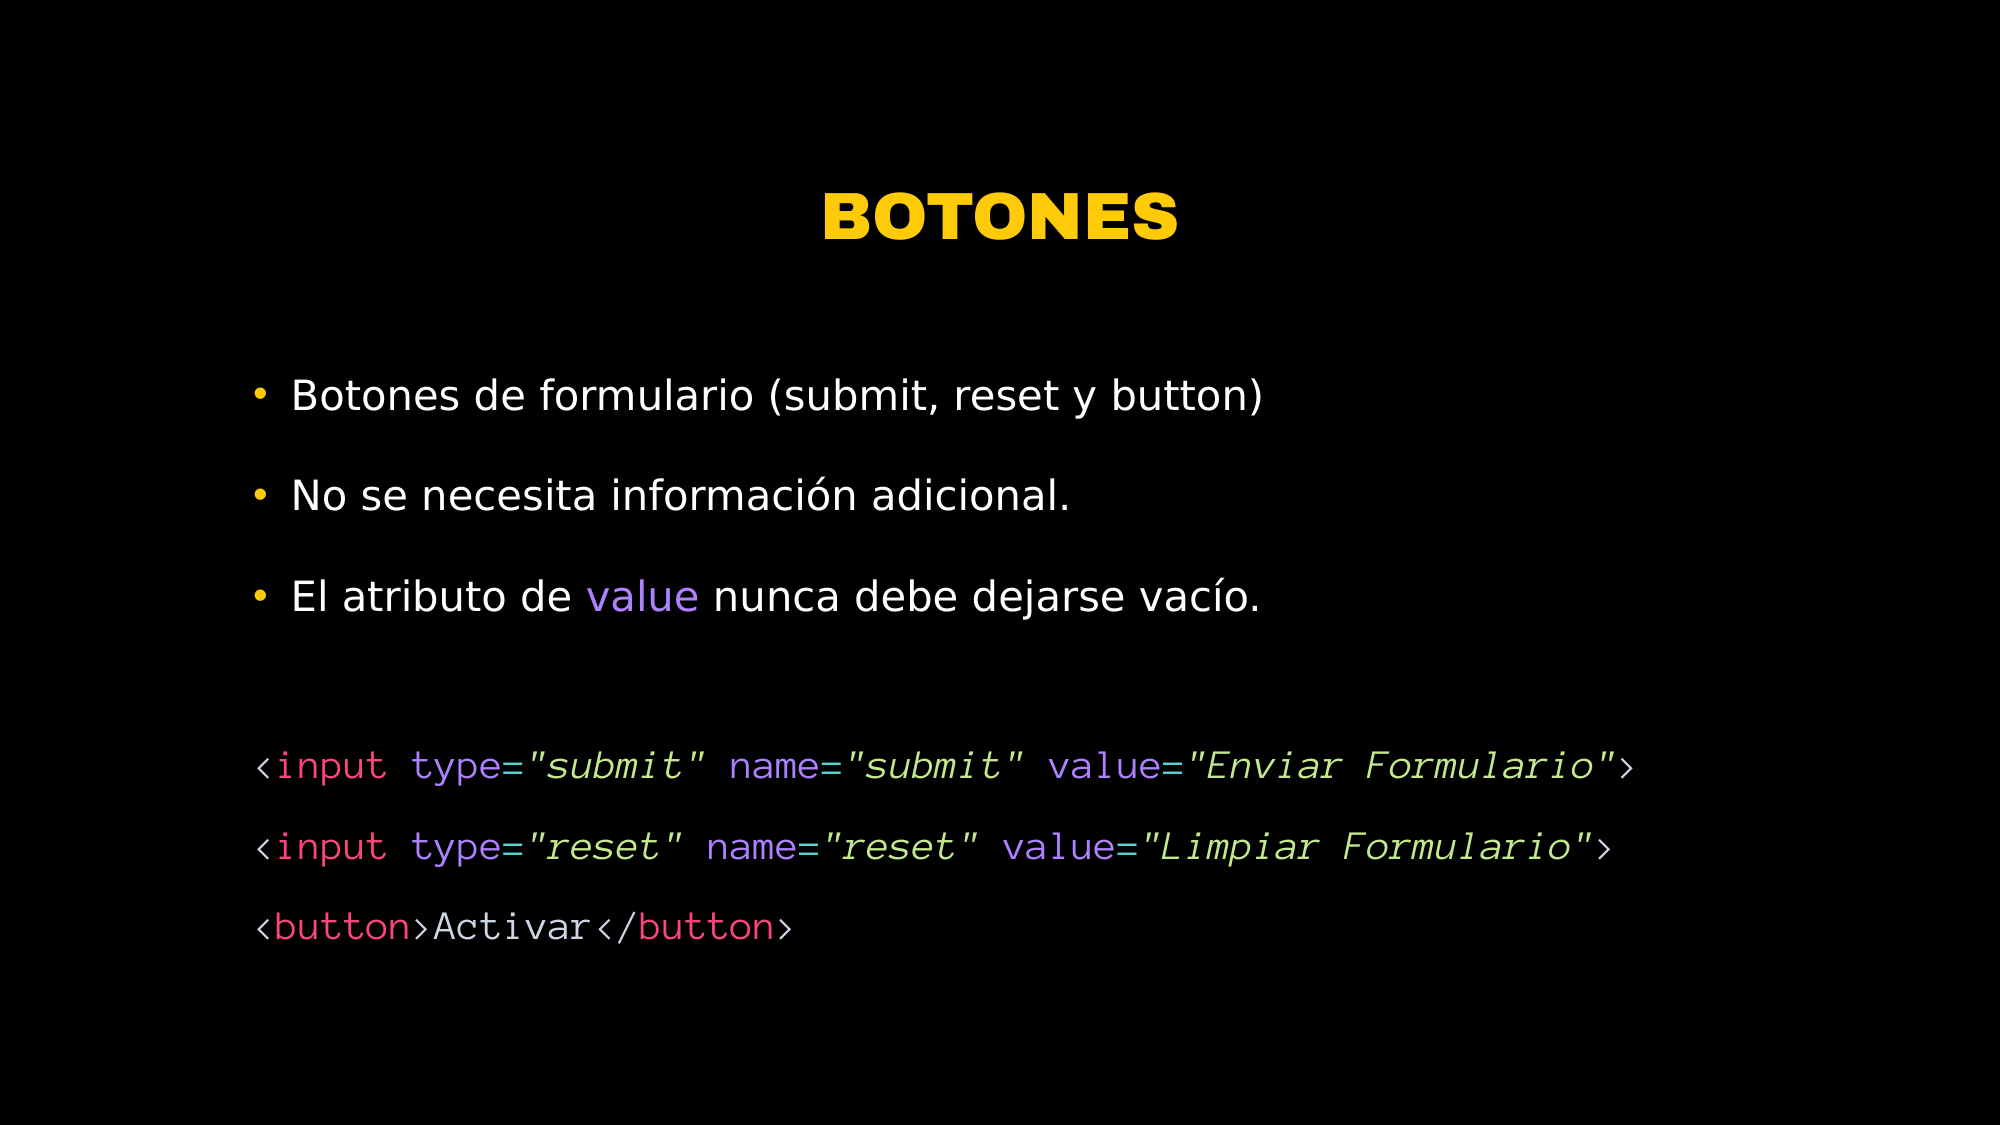

# botones
Botones de formulario (submit, reset y button)
No se necesita información adicional.
El atributo de value nunca debe dejarse vacío.

<input type="submit" name="submit" value="Enviar Formulario">
<input type="reset" name="reset" value="Limpiar Formulario">
<button>Activar</button>